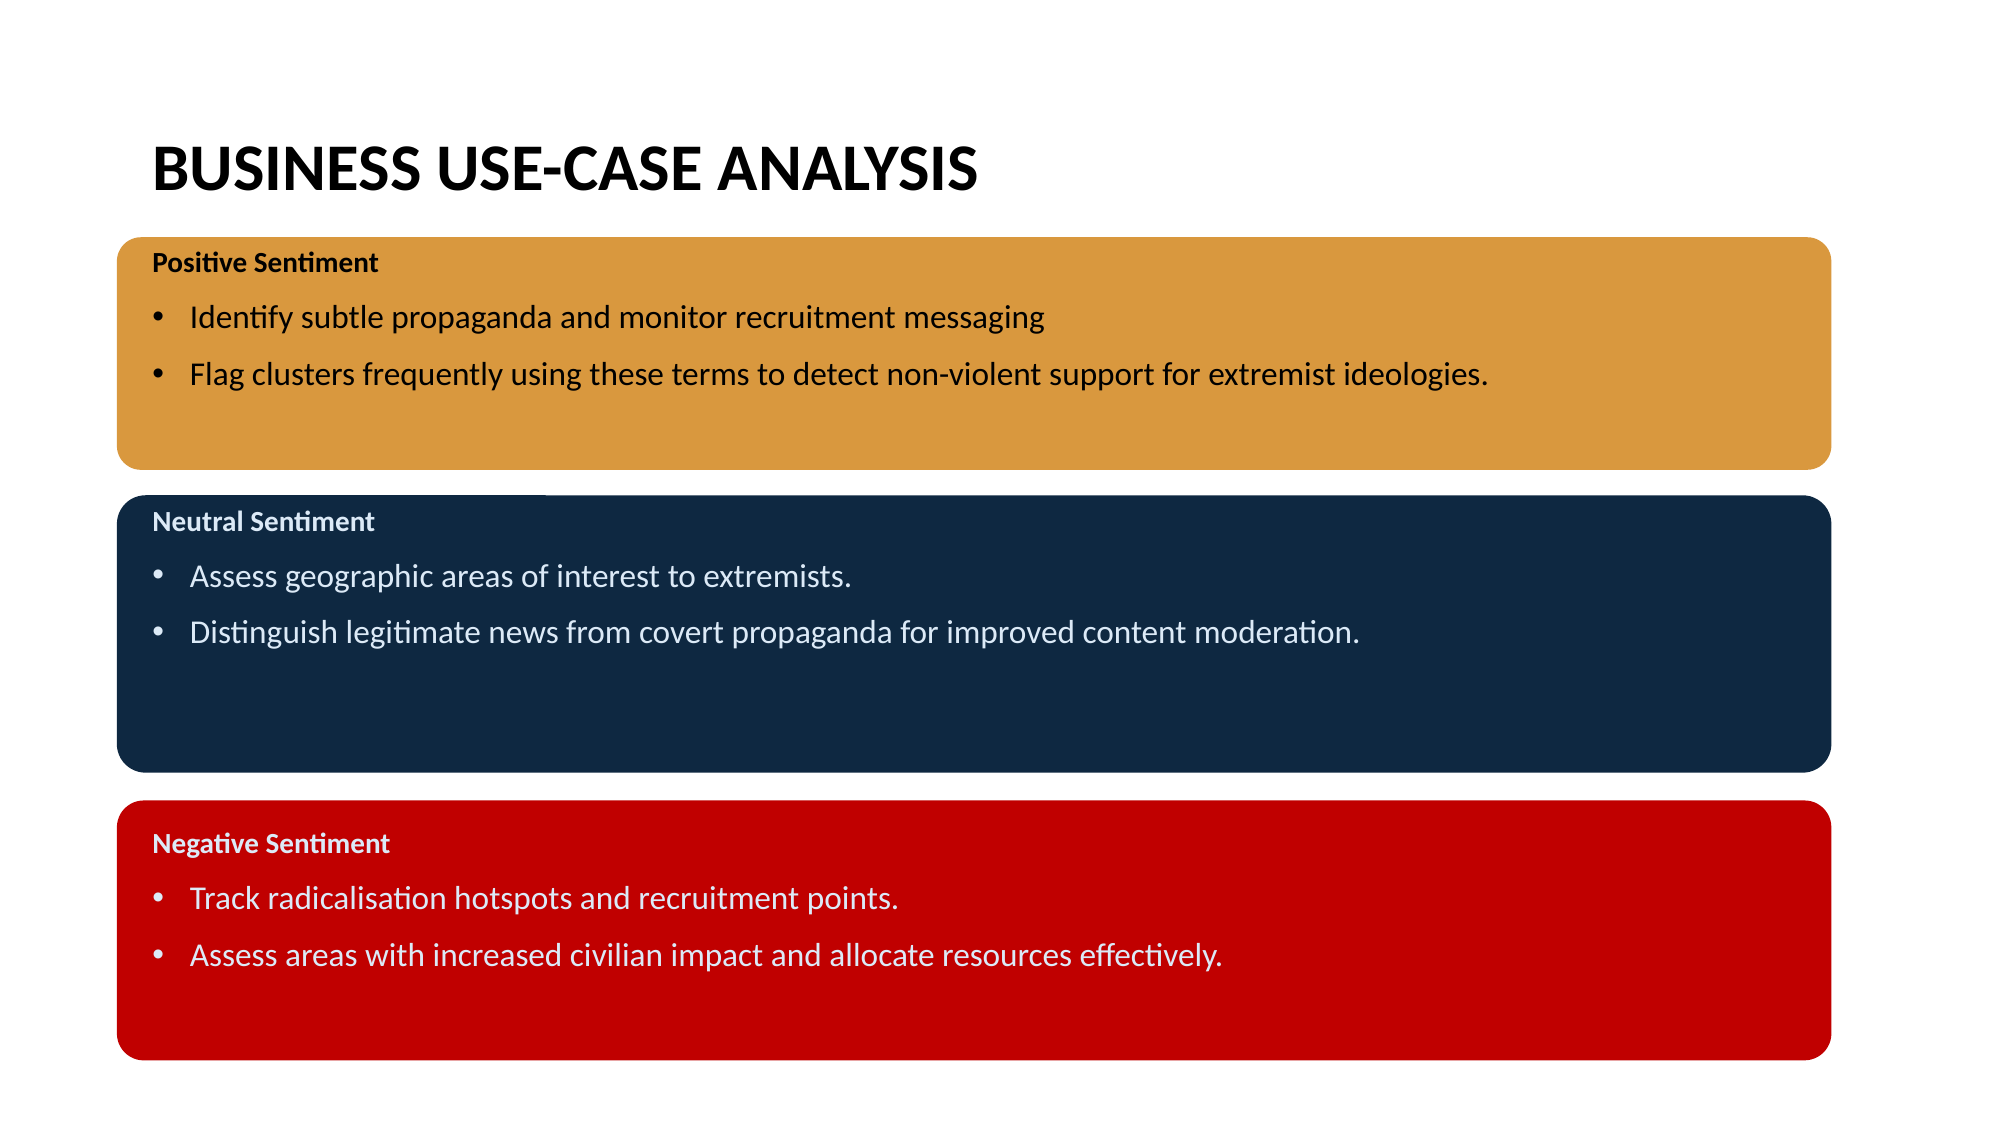

# BUSINESS USE-CASE ANALYSIS

Positive Sentiment
Identify subtle propaganda and monitor recruitment messaging
Flag clusters frequently using these terms to detect non-violent support for extremist ideologies.

Neutral Sentiment
Assess geographic areas of interest to extremists.
Distinguish legitimate news from covert propaganda for improved content moderation.

Negative Sentiment
Track radicalisation hotspots and recruitment points.
Assess areas with increased civilian impact and allocate resources effectively.